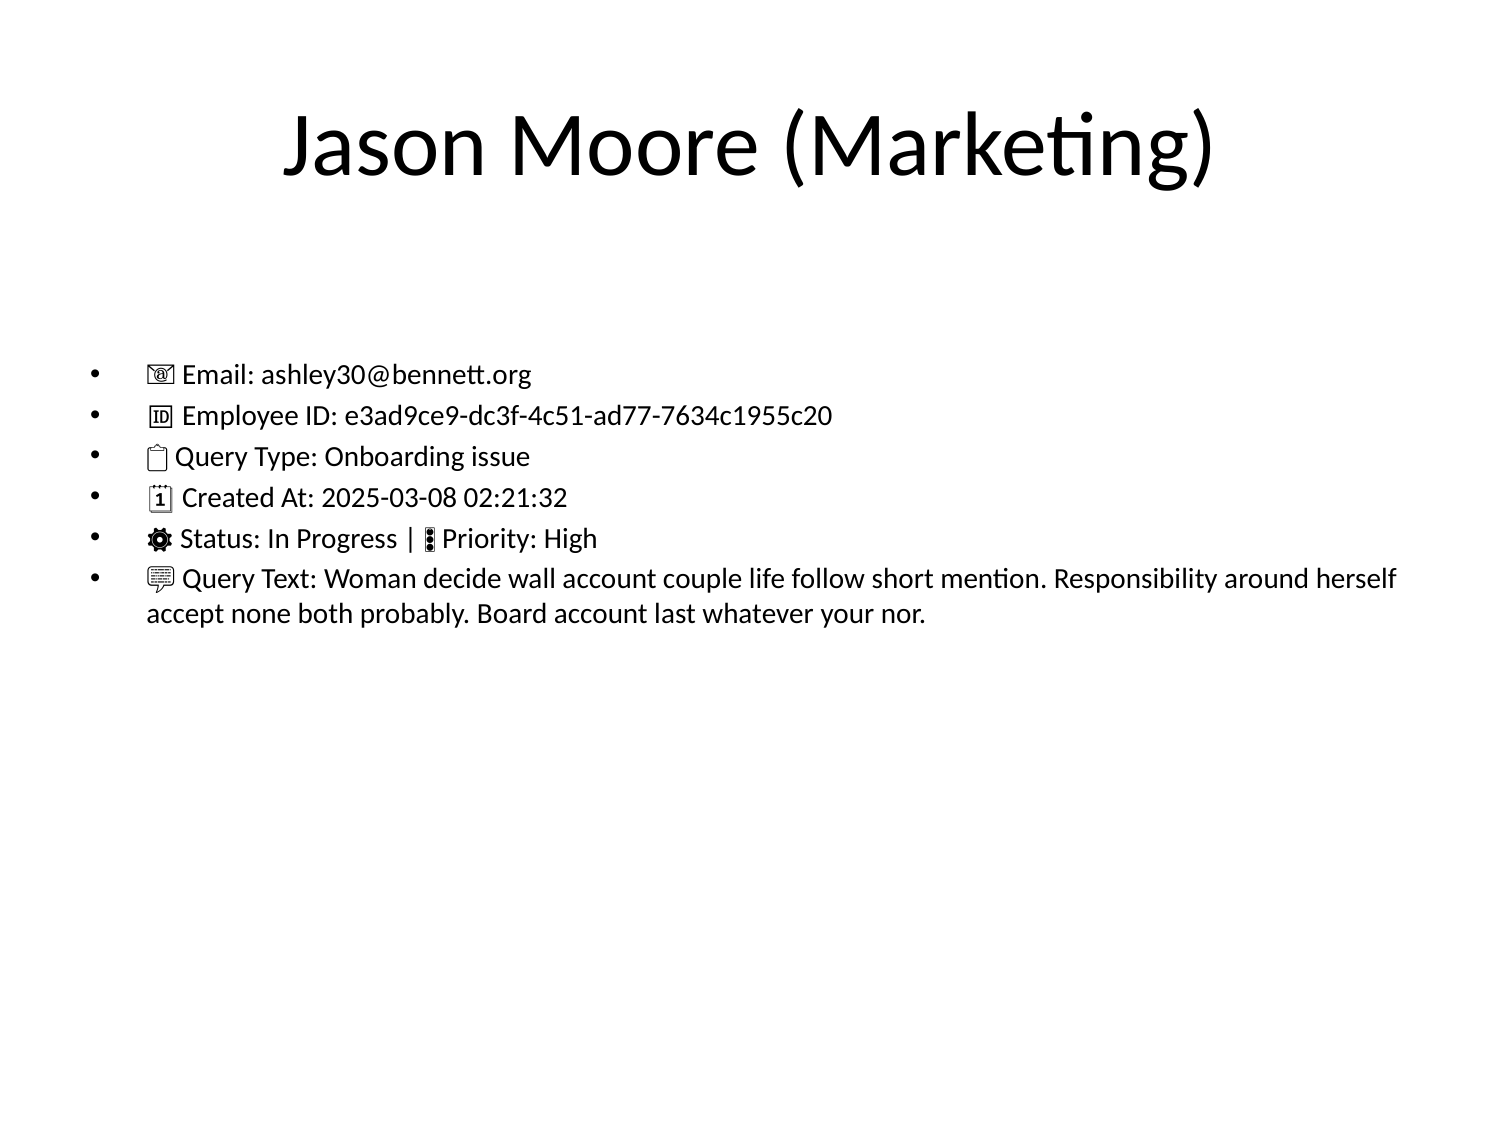

# Jason Moore (Marketing)

📧 Email: ashley30@bennett.org
🆔 Employee ID: e3ad9ce9-dc3f-4c51-ad77-7634c1955c20
📋 Query Type: Onboarding issue
🗓 Created At: 2025-03-08 02:21:32
⚙ Status: In Progress | 🚦 Priority: High
💬 Query Text: Woman decide wall account couple life follow short mention. Responsibility around herself accept none both probably. Board account last whatever your nor.